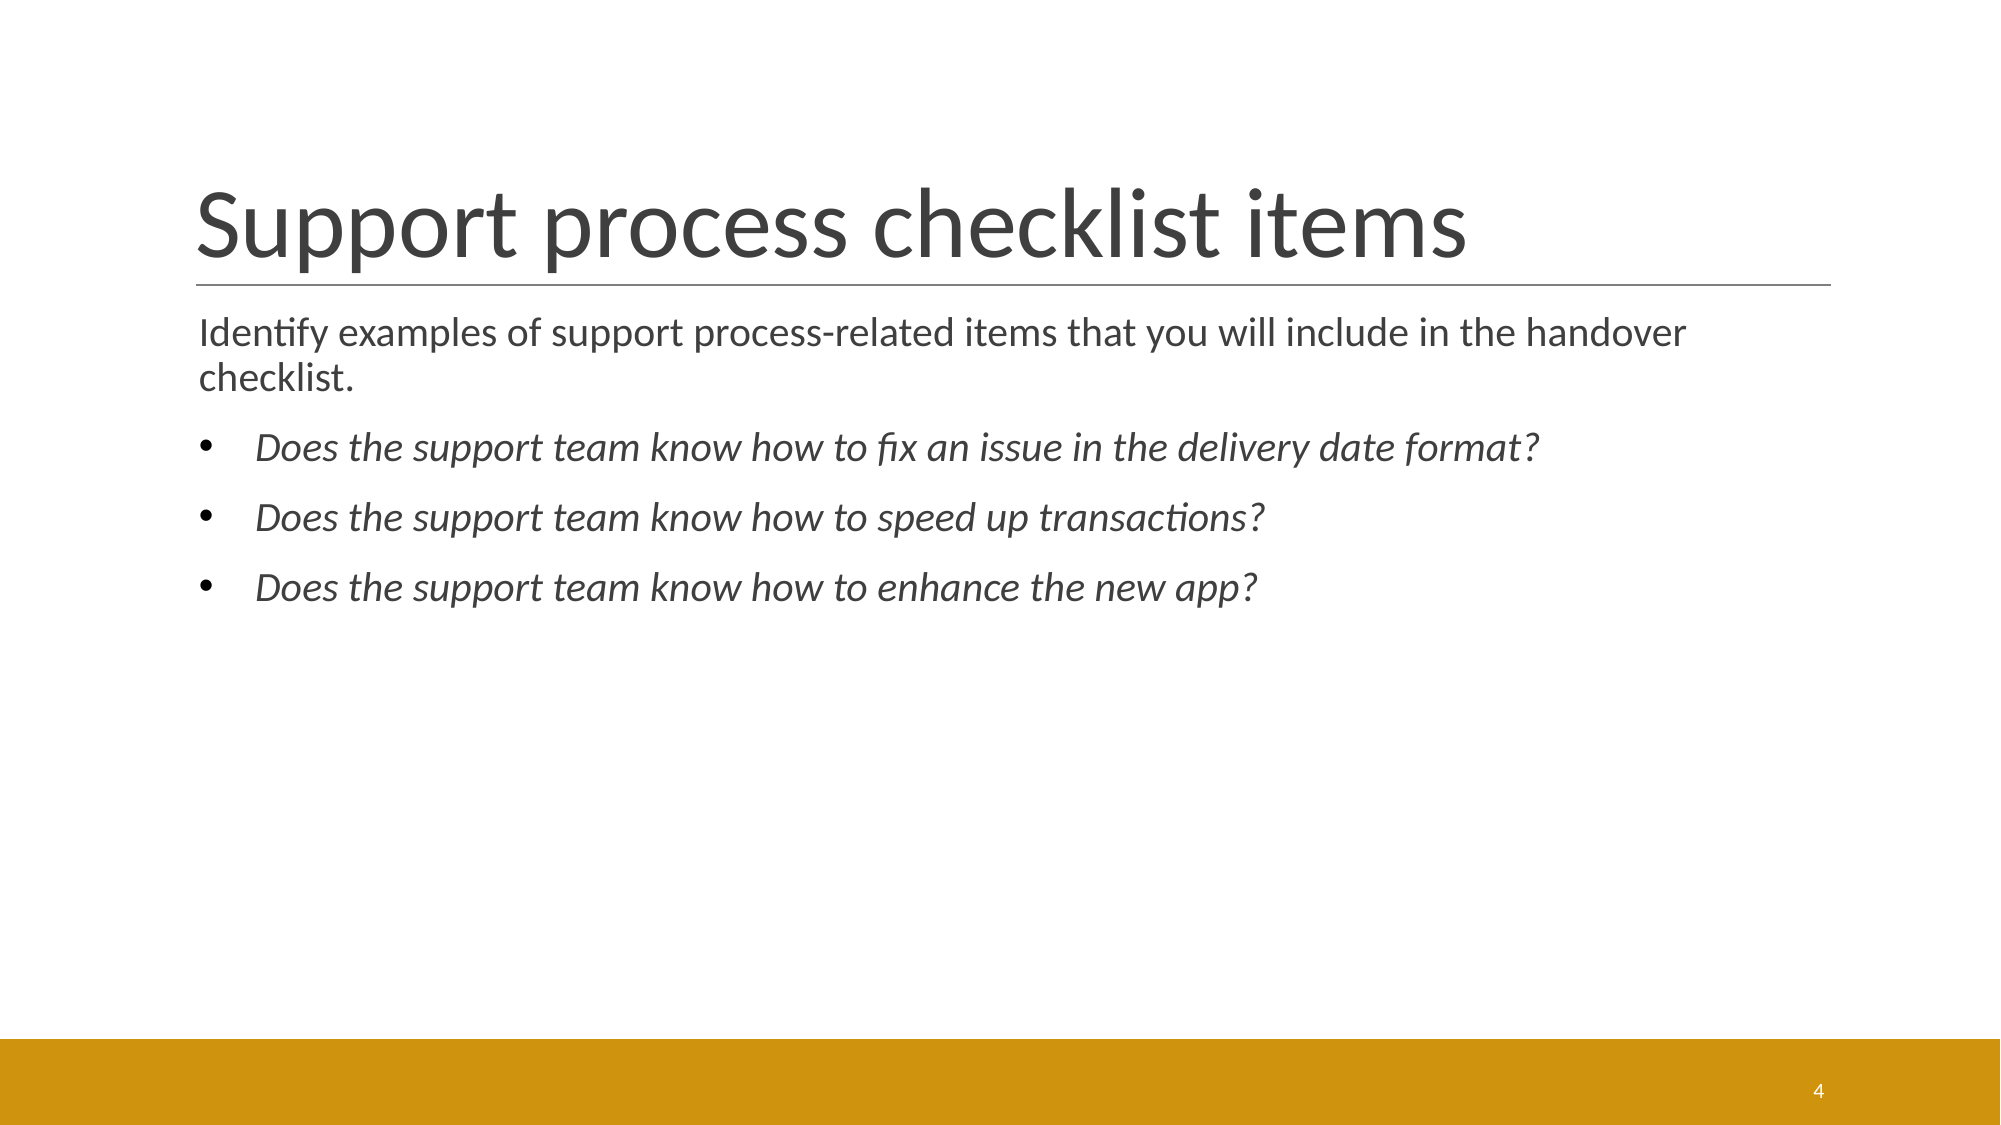

# Support process checklist items
Identify examples of support process-related items that you will include in the handover checklist.
Does the support team know how to fix an issue in the delivery date format?
Does the support team know how to speed up transactions?
Does the support team know how to enhance the new app?

4